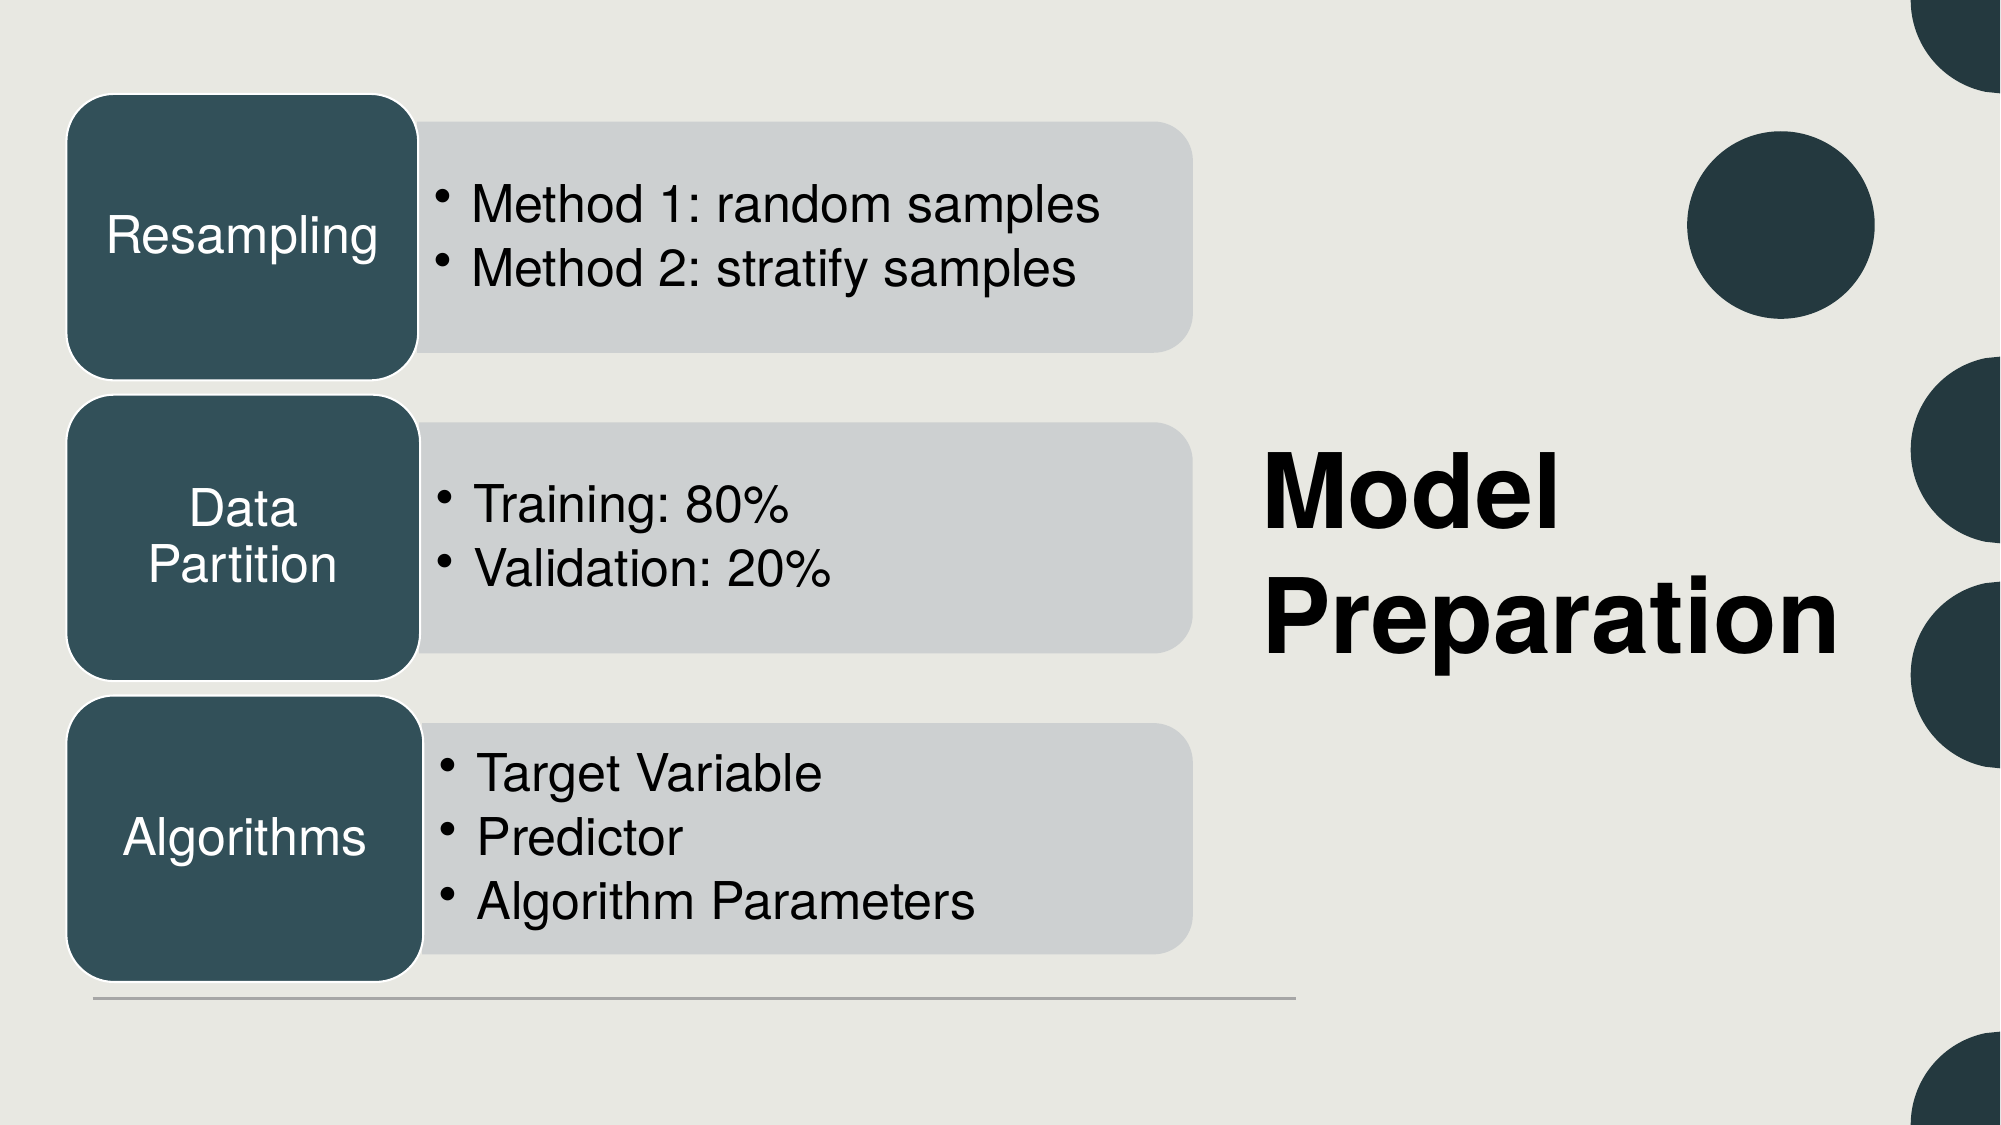

Resampling
Method 1: random samples
Method 2: stratify samples
Data Partition
Training: 80%
Validation: 20%
Model Preparation
Algorithms
Target Variable
Predictor
Algorithm Parameters